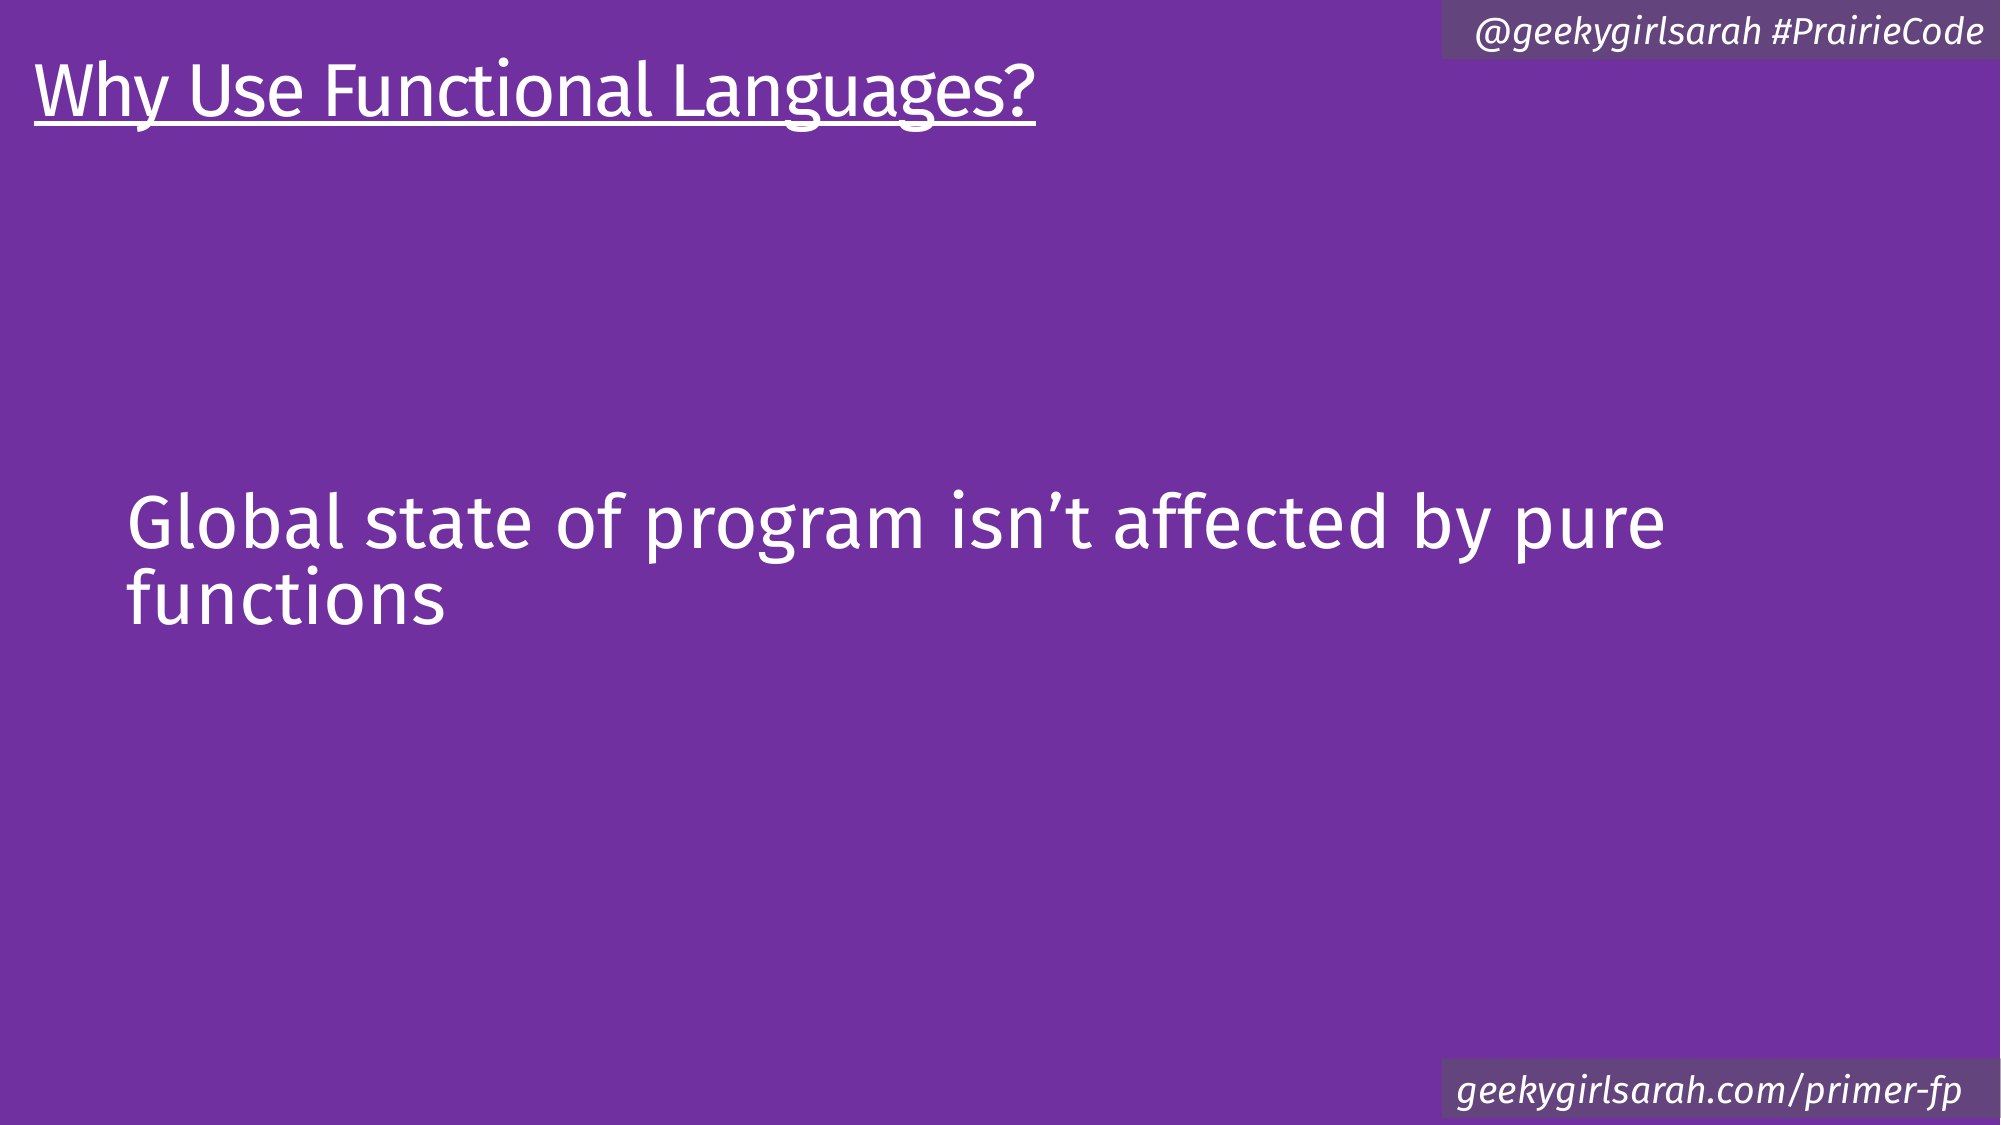

# Why Use Functional Languages?
Global state of program isn’t affected by pure functions